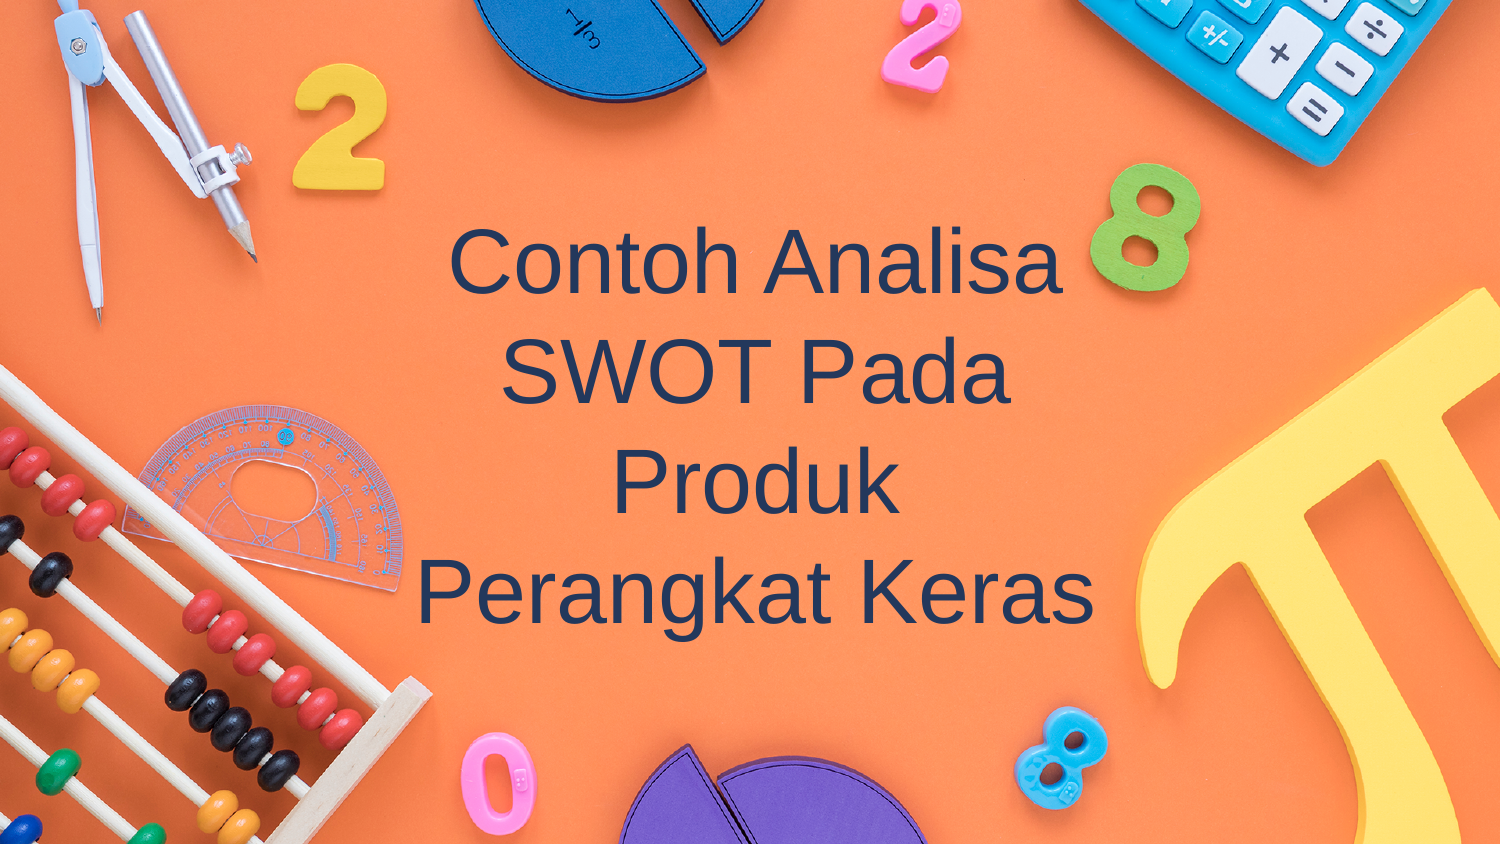

# Contoh Analisa SWOT Pada Produk Perangkat Keras